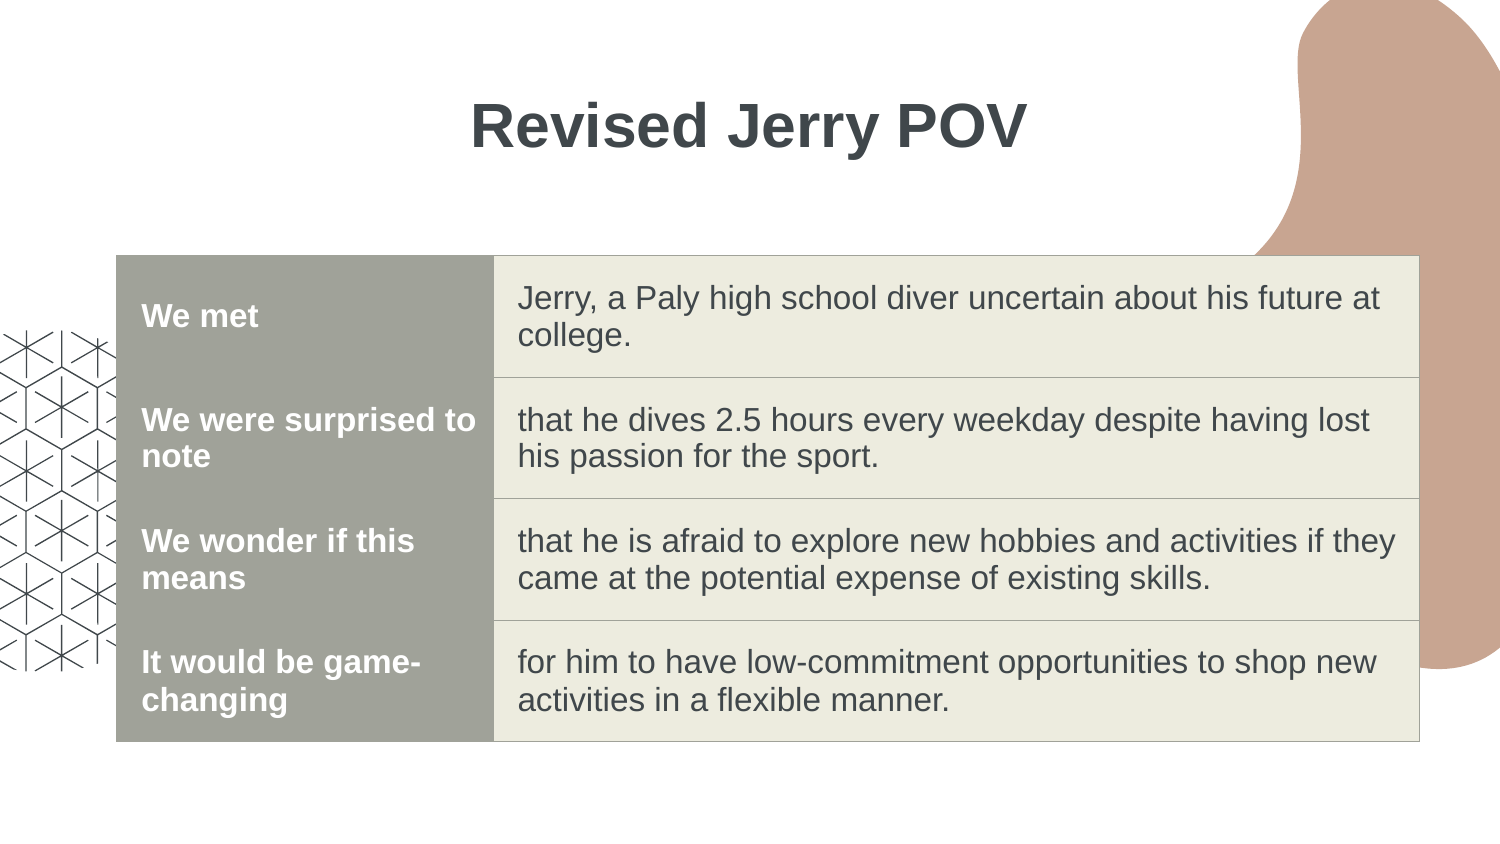

# Revised Jerry POV
| We met | Jerry, a Paly high school diver uncertain about his future at college. |
| --- | --- |
| We were surprised to note | that he dives 2.5 hours every weekday despite having lost his passion for the sport. |
| We wonder if this means | that he is afraid to explore new hobbies and activities if they came at the potential expense of existing skills. |
| It would be game-changing | for him to have low-commitment opportunities to shop new activities in a flexible manner. |